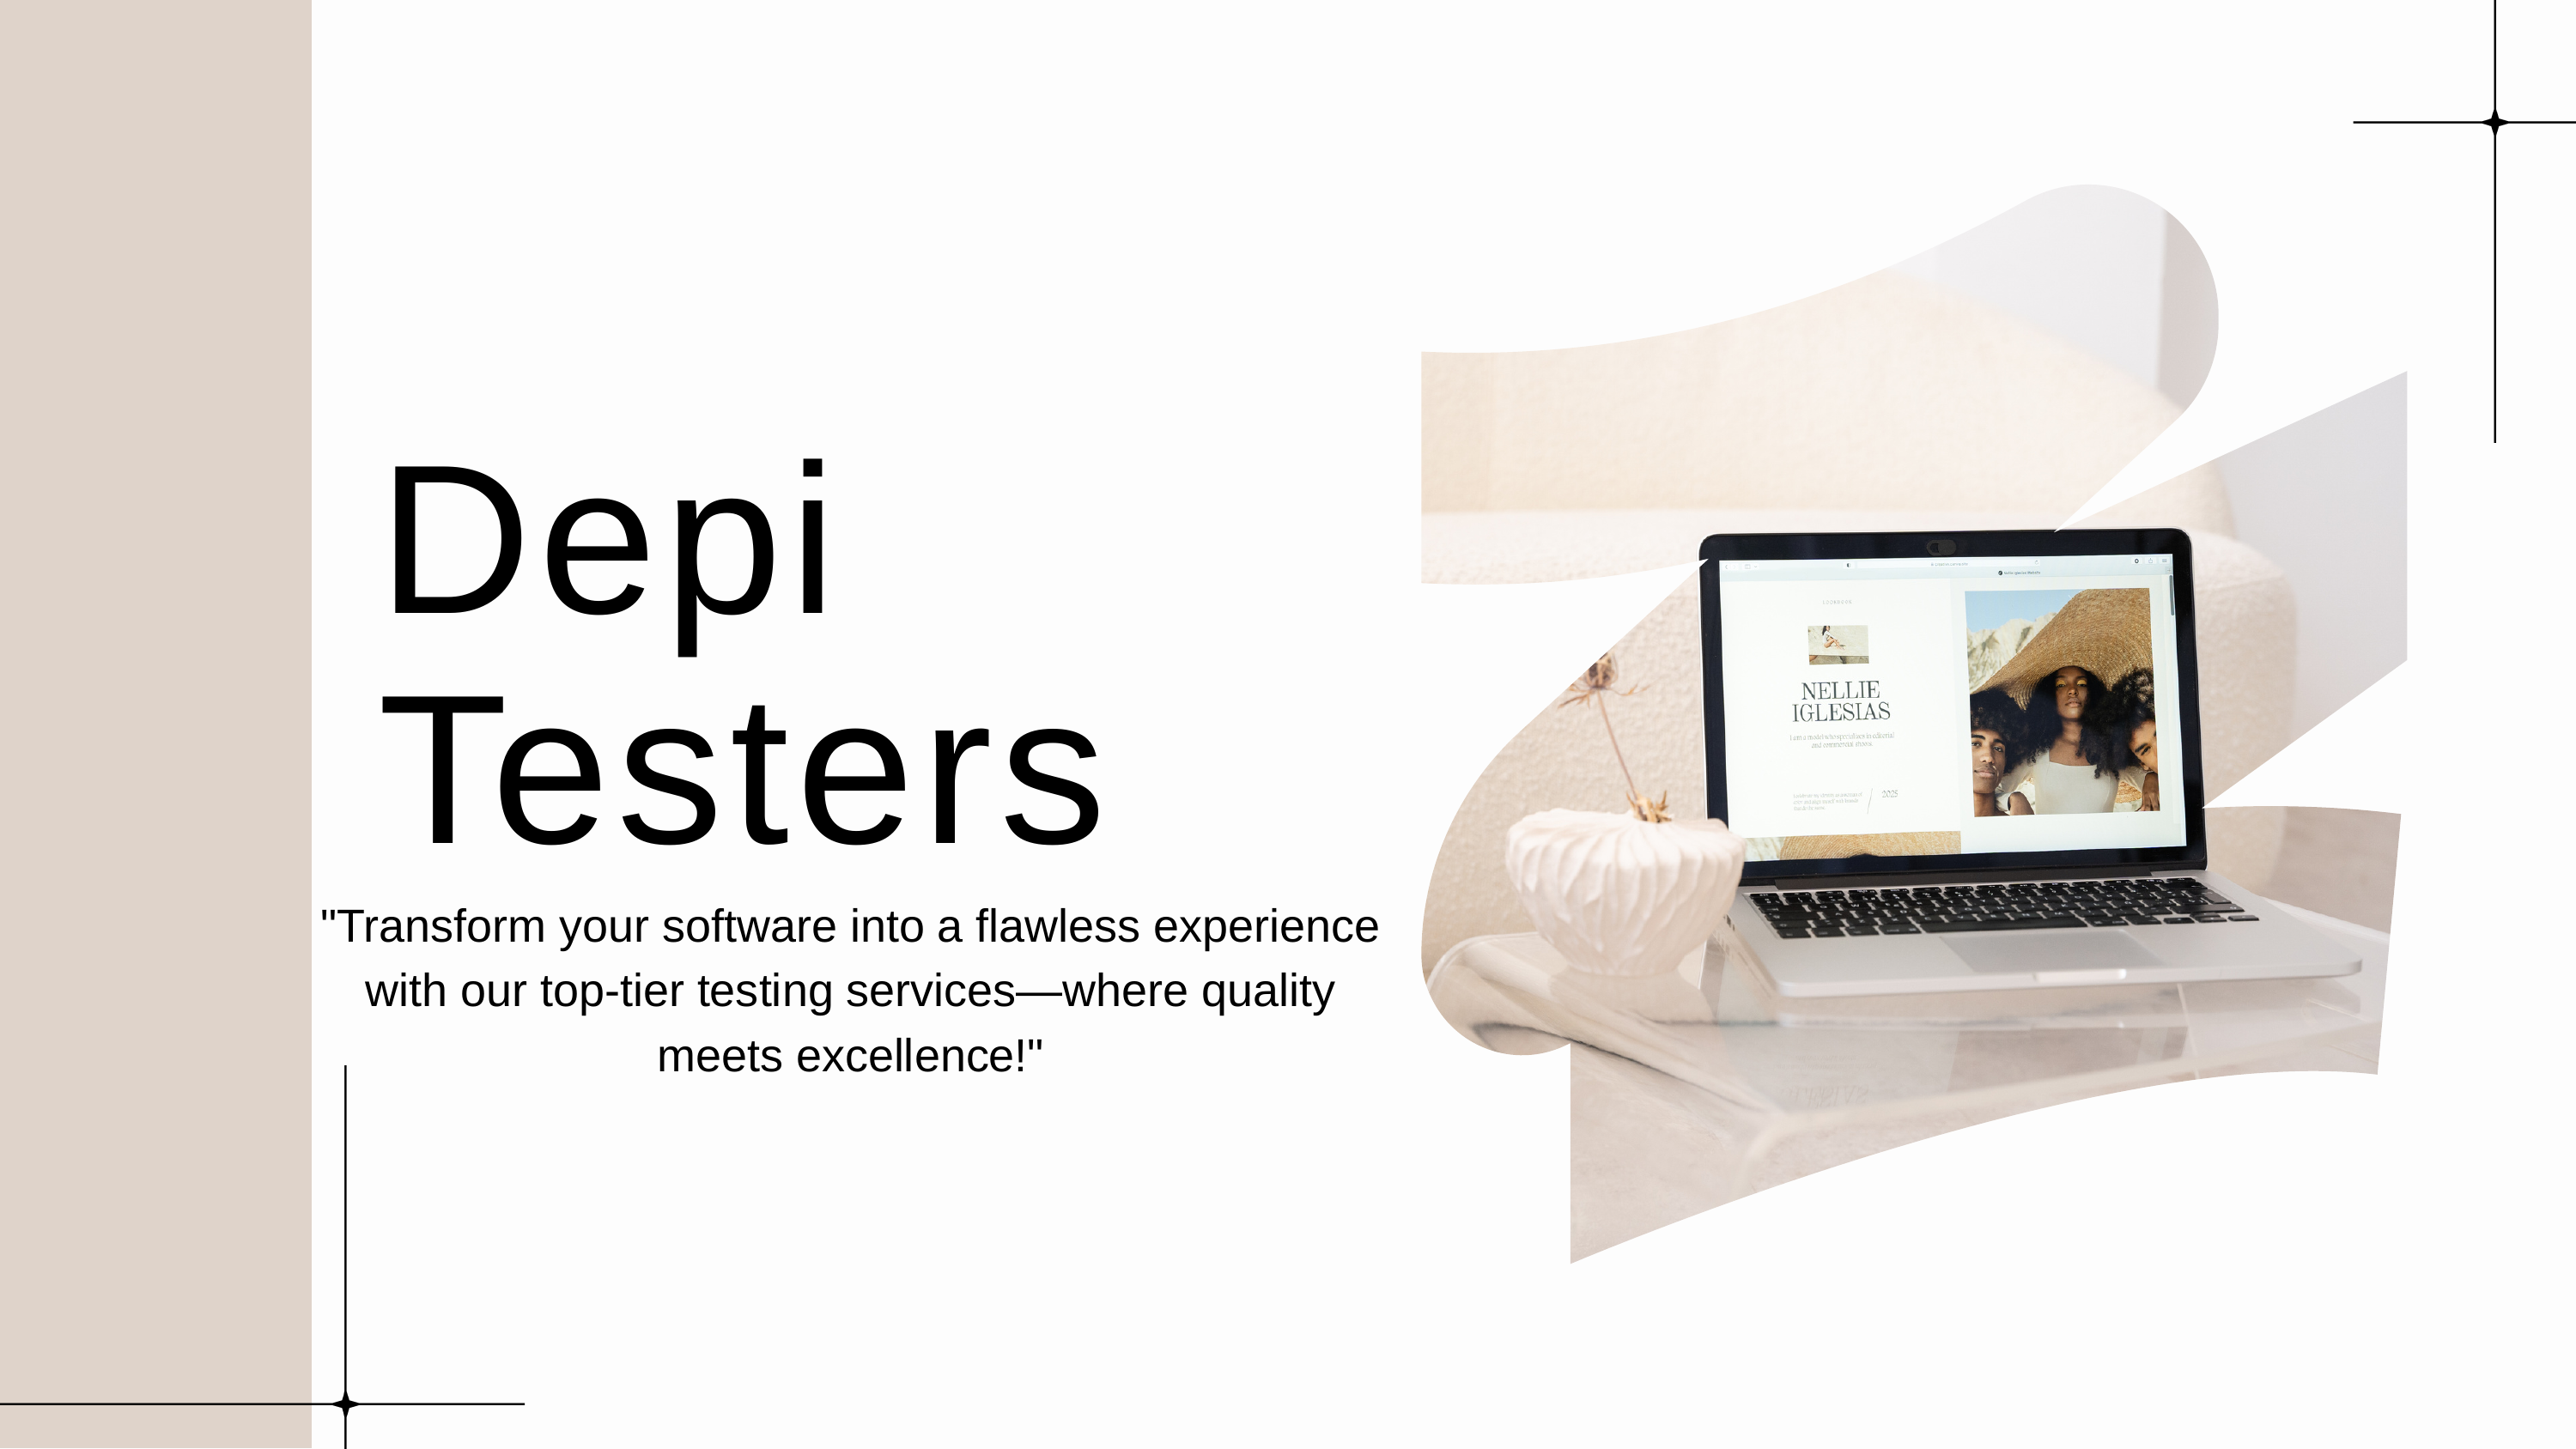

Depi Testers
"Transform your software into a flawless experience with our top-tier testing services—where quality meets excellence!"